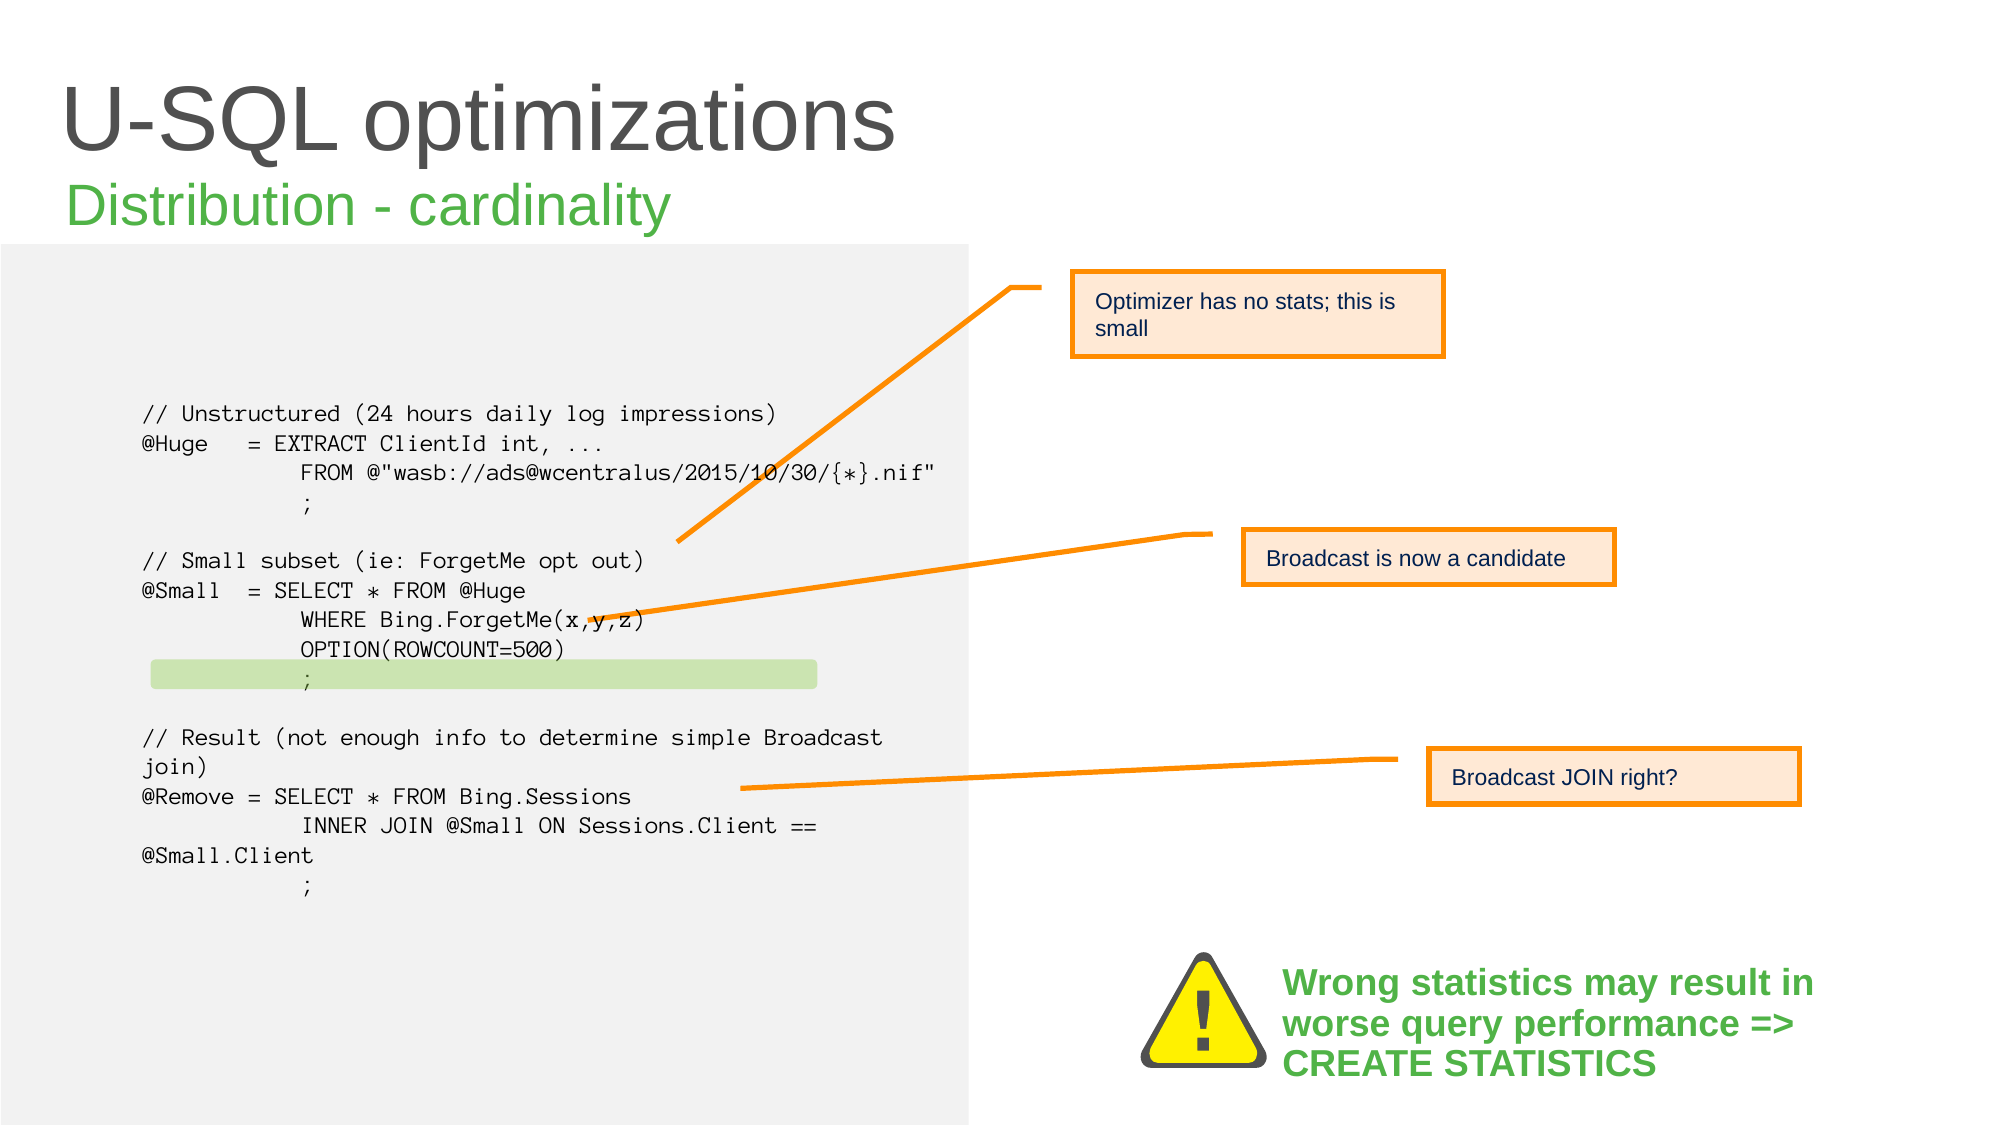

# U-SQL optimizations
Distribution - cardinality
Optimizer has no stats; this is small
// Unstructured (24 hours daily log impressions)
@Huge   = EXTRACT ClientId int, ...
            FROM @"wasb://ads@wcentralus/2015/10/30/{*}.nif"
            ;

// Small subset (ie: ForgetMe opt out)
@Small  = SELECT * FROM @Huge
            WHERE Bing.ForgetMe(x,y,z)
            OPTION(ROWCOUNT=500)
            ;

// Result (not enough info to determine simple Broadcast join)
@Remove = SELECT * FROM Bing.Sessions
            INNER JOIN @Small ON Sessions.Client == @Small.Client
            ;

Broadcast is now a candidate

Broadcast JOIN right?

Wrong statistics may result in worse query performance => CREATE STATISTICS